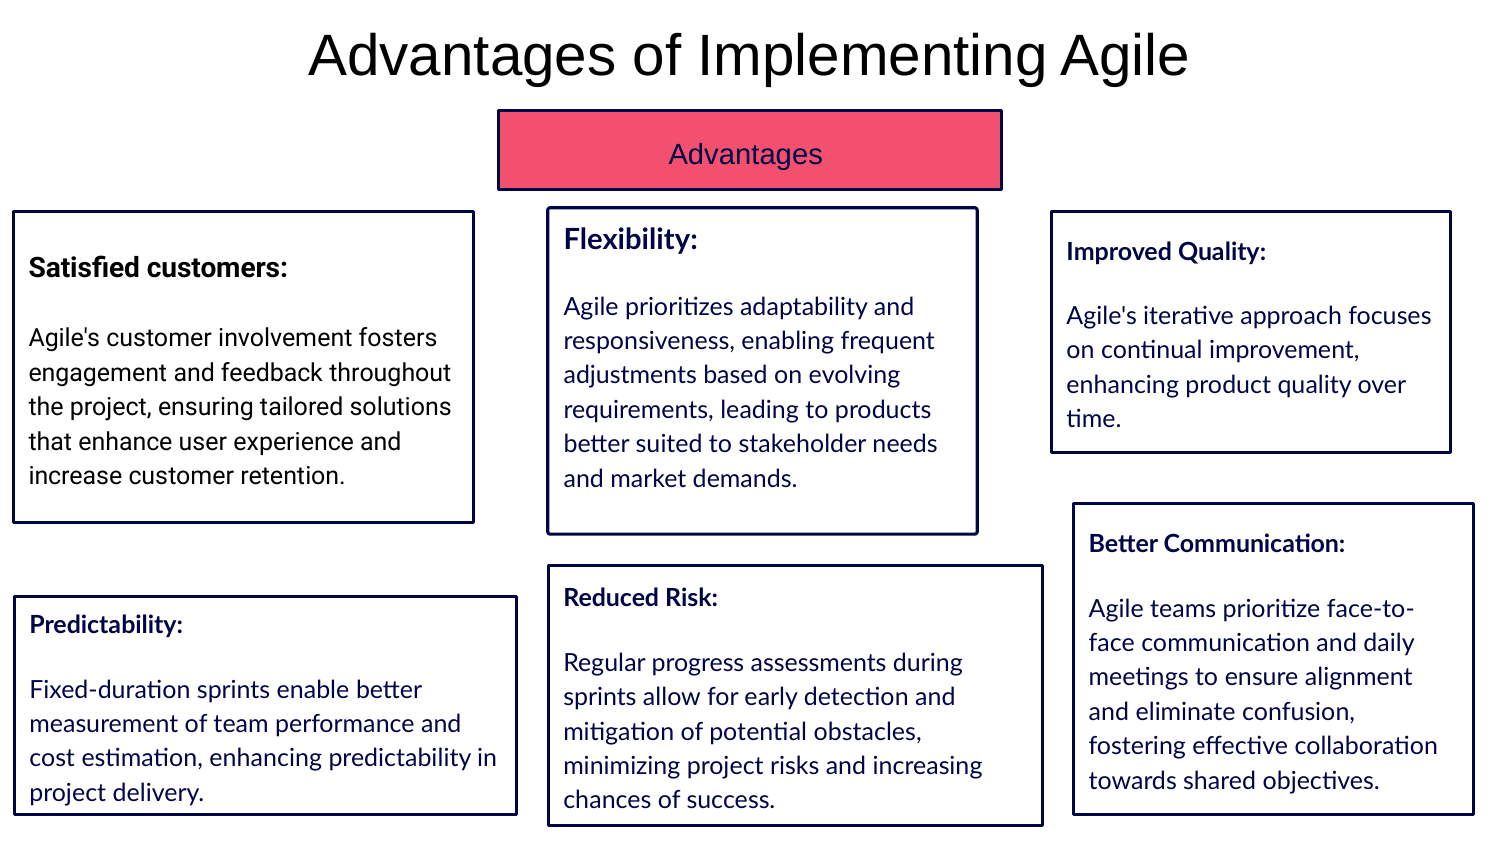

# Advantages of Implementing Agile
Advantages
Flexibility:
Agile prioritizes adaptability and responsiveness, enabling frequent adjustments based on evolving requirements, leading to products better suited to stakeholder needs and market demands.
Improved Quality:
Agile's iterative approach focuses on continual improvement, enhancing product quality over time.
Satisfied customers:
Agile's customer involvement fosters engagement and feedback throughout the project, ensuring tailored solutions that enhance user experience and increase customer retention.
Better Communication:
Agile teams prioritize face-to-face communication and daily meetings to ensure alignment and eliminate confusion, fostering effective collaboration towards shared objectives.
Reduced Risk:
Regular progress assessments during sprints allow for early detection and mitigation of potential obstacles, minimizing project risks and increasing chances of success.
Predictability:
Fixed-duration sprints enable better measurement of team performance and cost estimation, enhancing predictability in project delivery.